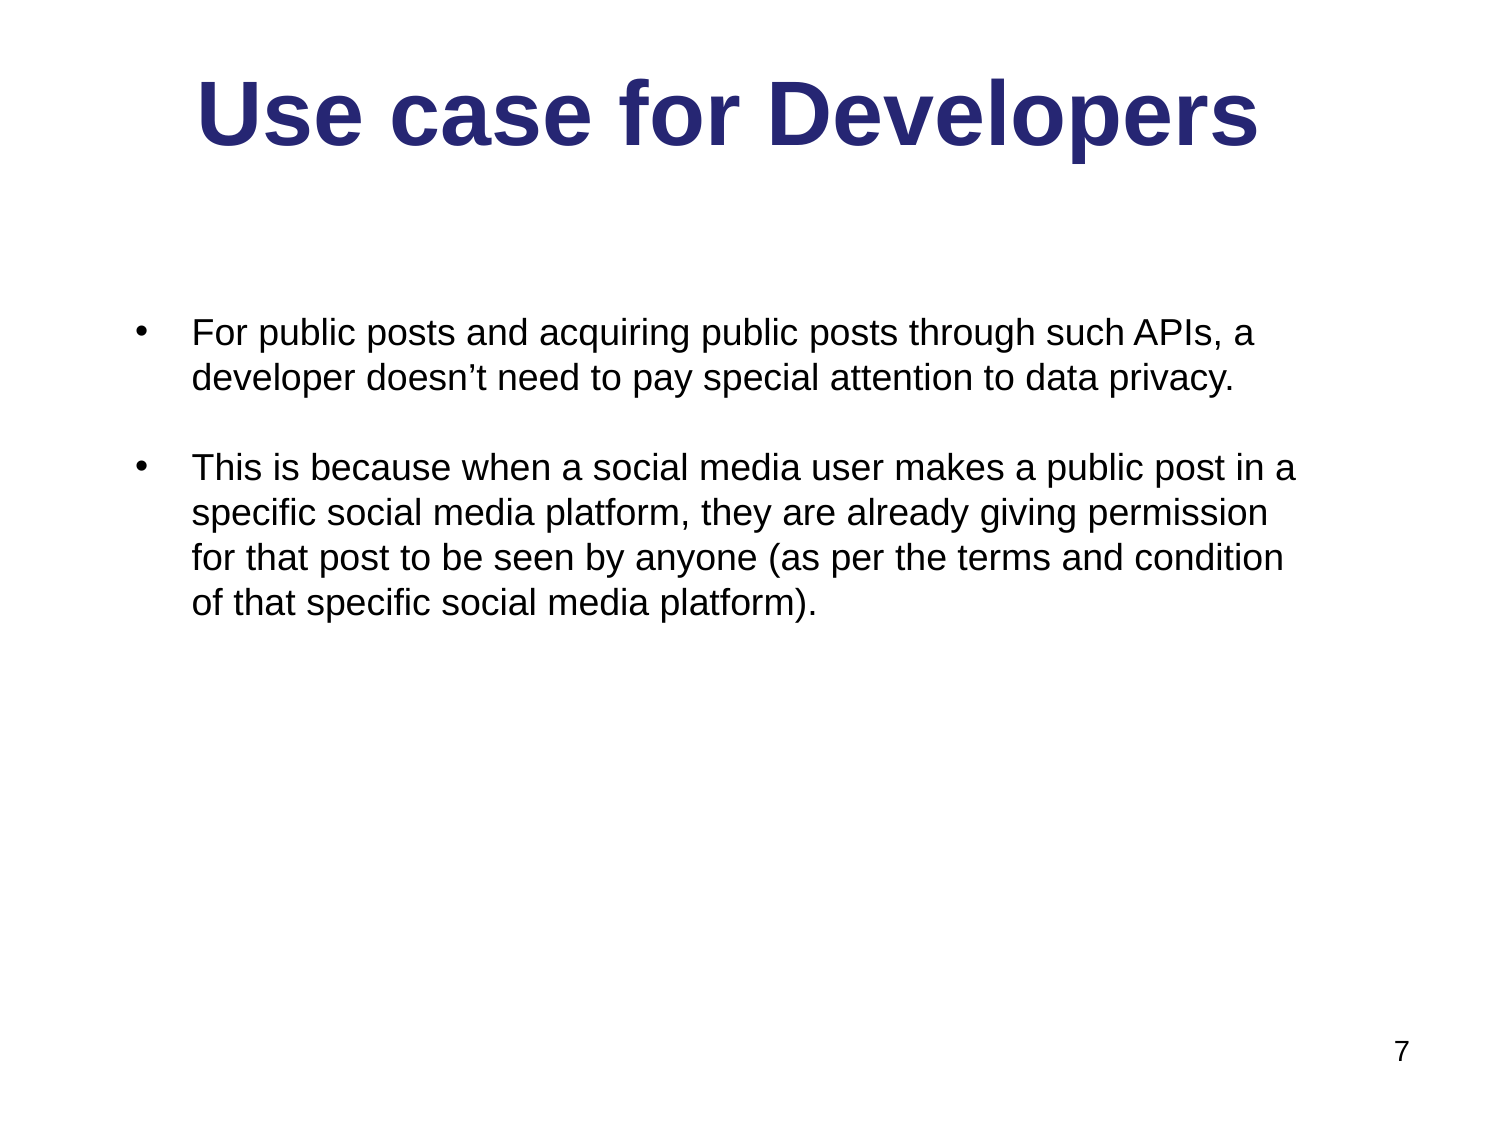

# Use case for Developers

For public posts and acquiring public posts through such APIs, a developer doesn’t need to pay special attention to data privacy.

This is because when a social media user makes a public post in a specific social media platform, they are already giving permission for that post to be seen by anyone (as per the terms and condition of that specific social media platform).

7